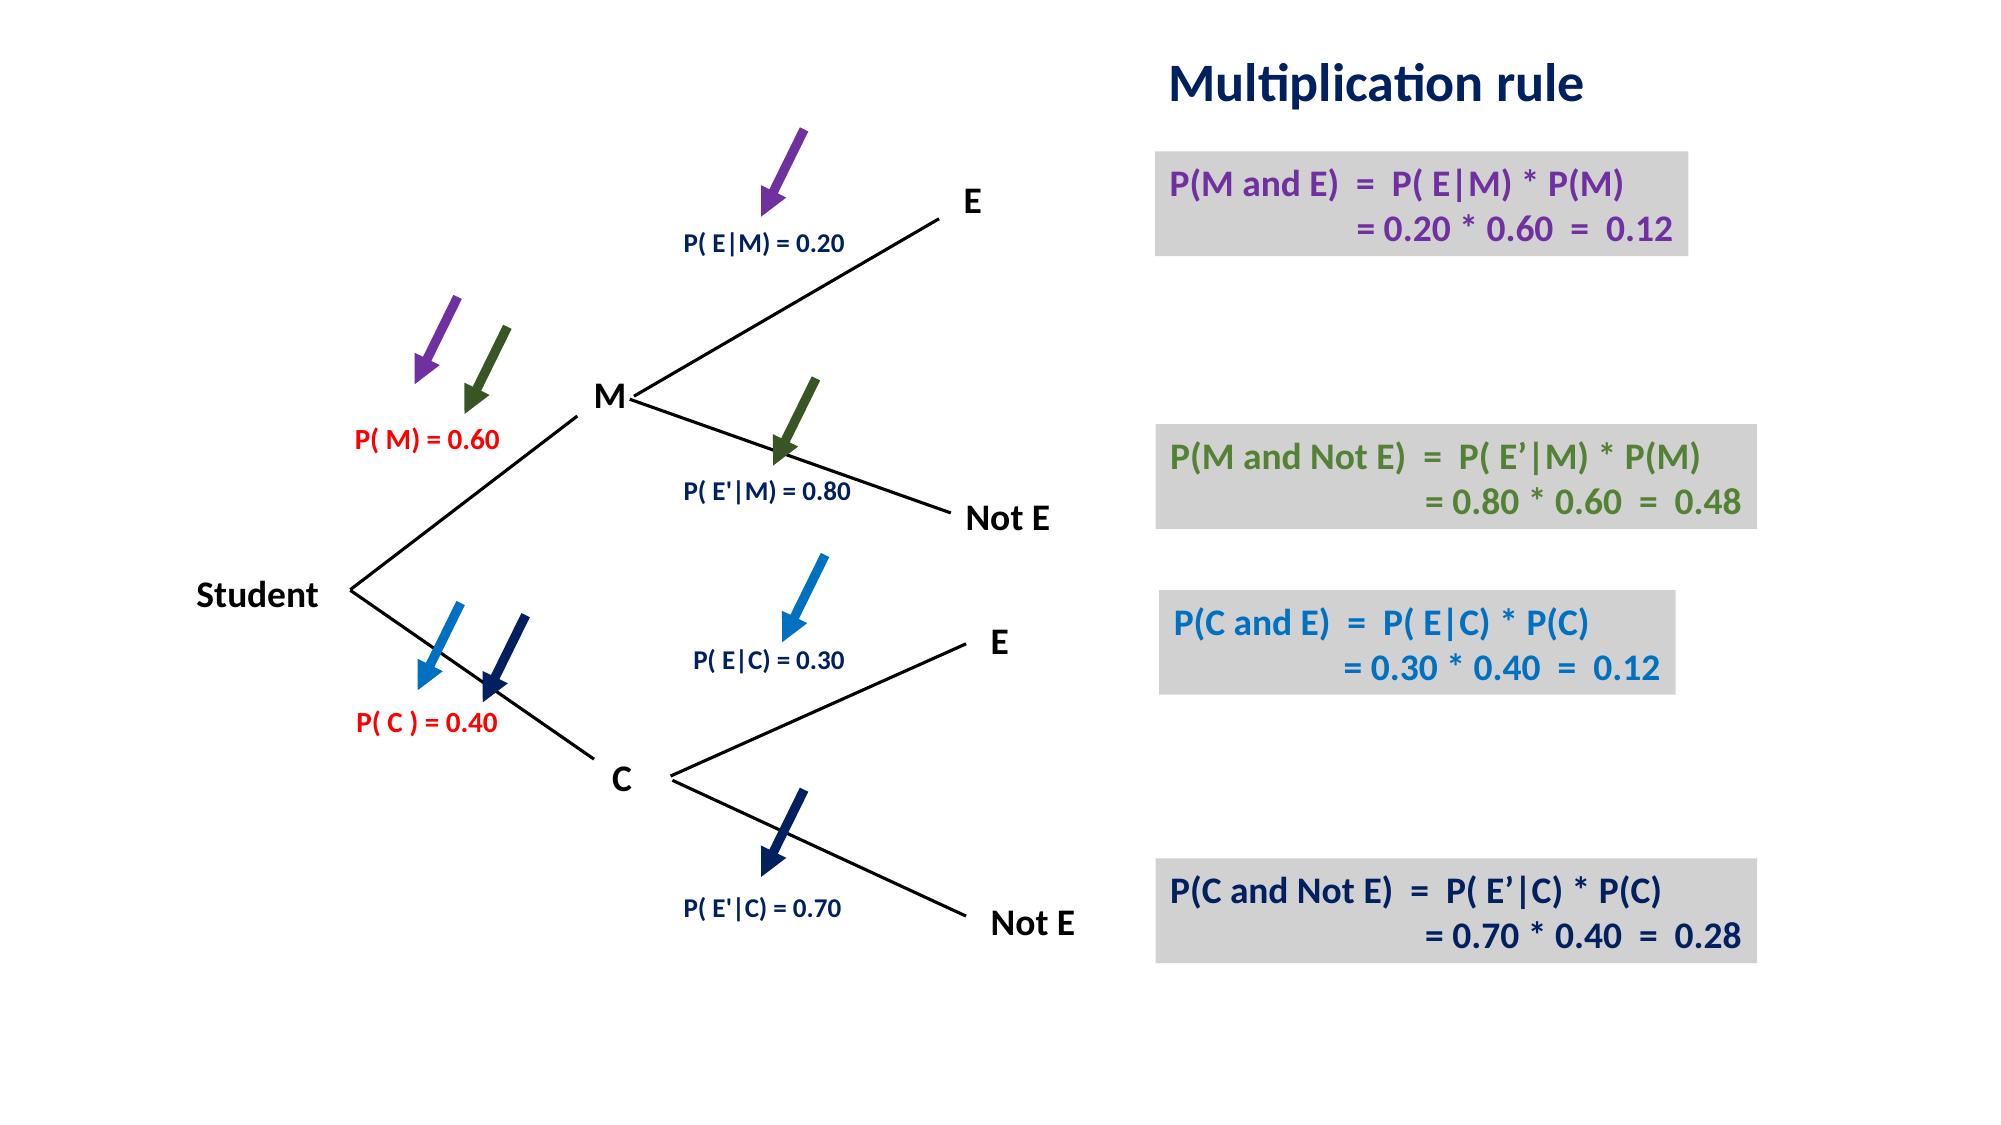

Multiplication rule
P(M and E)  =  P( E|M) * P(M)
                      = 0.20 * 0.60  =  0.12
E
P( E|M) = 0.20
M
P( M) = 0.60
P(M and Not E)  =  P( E’|M) * P(M)
                              = 0.80 * 0.60  =  0.48
P( E'|M) = 0.80
Not E
Student
P(C and E)  =  P( E|C) * P(C)
                    = 0.30 * 0.40  =  0.12
E
P( E|C) = 0.30
P( C ) = 0.40
C
P(C and Not E)  =  P( E’|C) * P(C)
                              = 0.70 * 0.40  =  0.28
P( E'|C) = 0.70
Not E